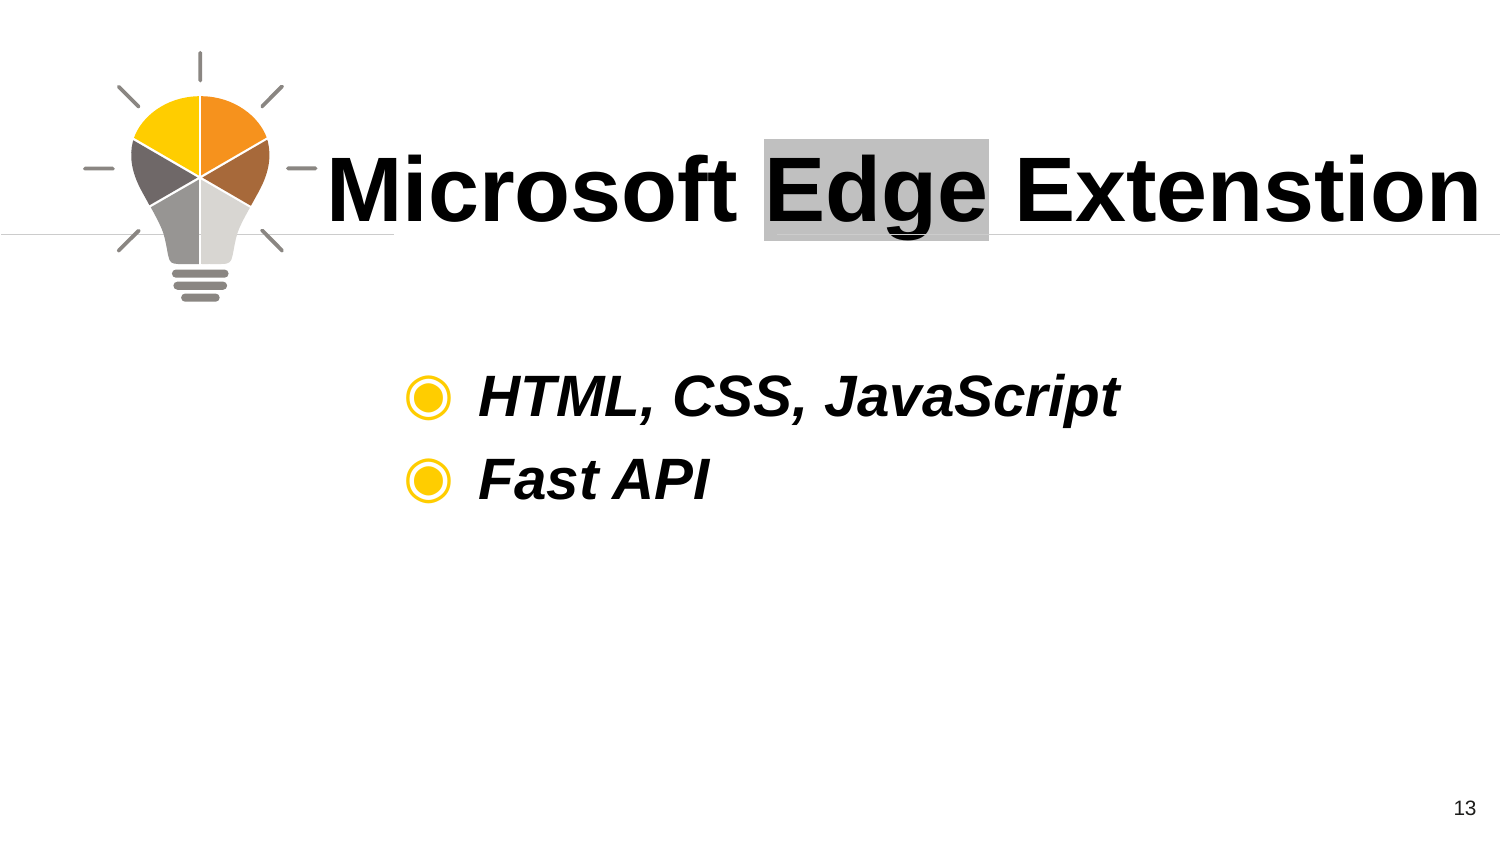

Microsoft Edge Extenstion
HTML, CSS, JavaScript
Fast API
13